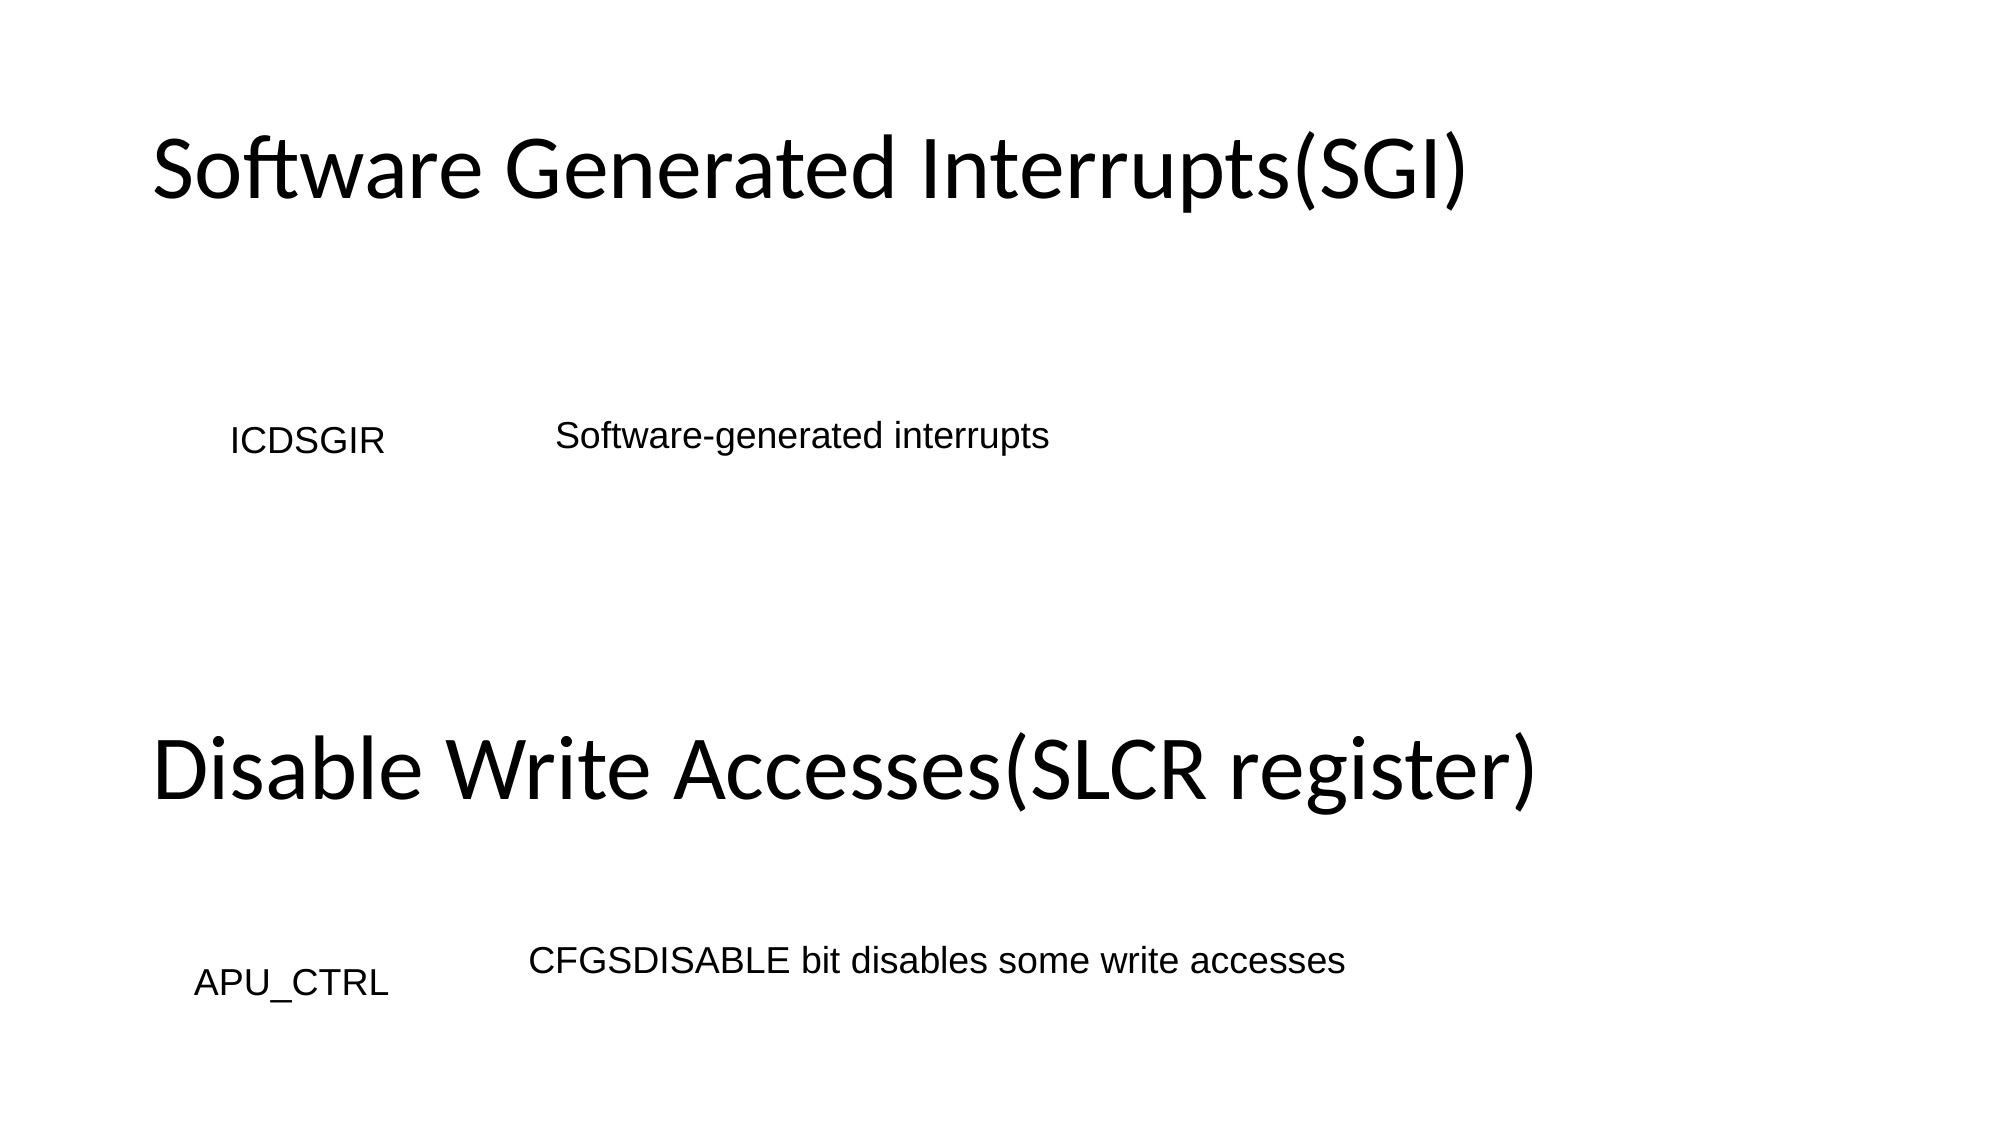

# Software Generated Interrupts(SGI)
Software-generated interrupts
ICDSGIR
Disable Write Accesses(SLCR register)
CFGSDISABLE bit disables some write accesses
APU_CTRL